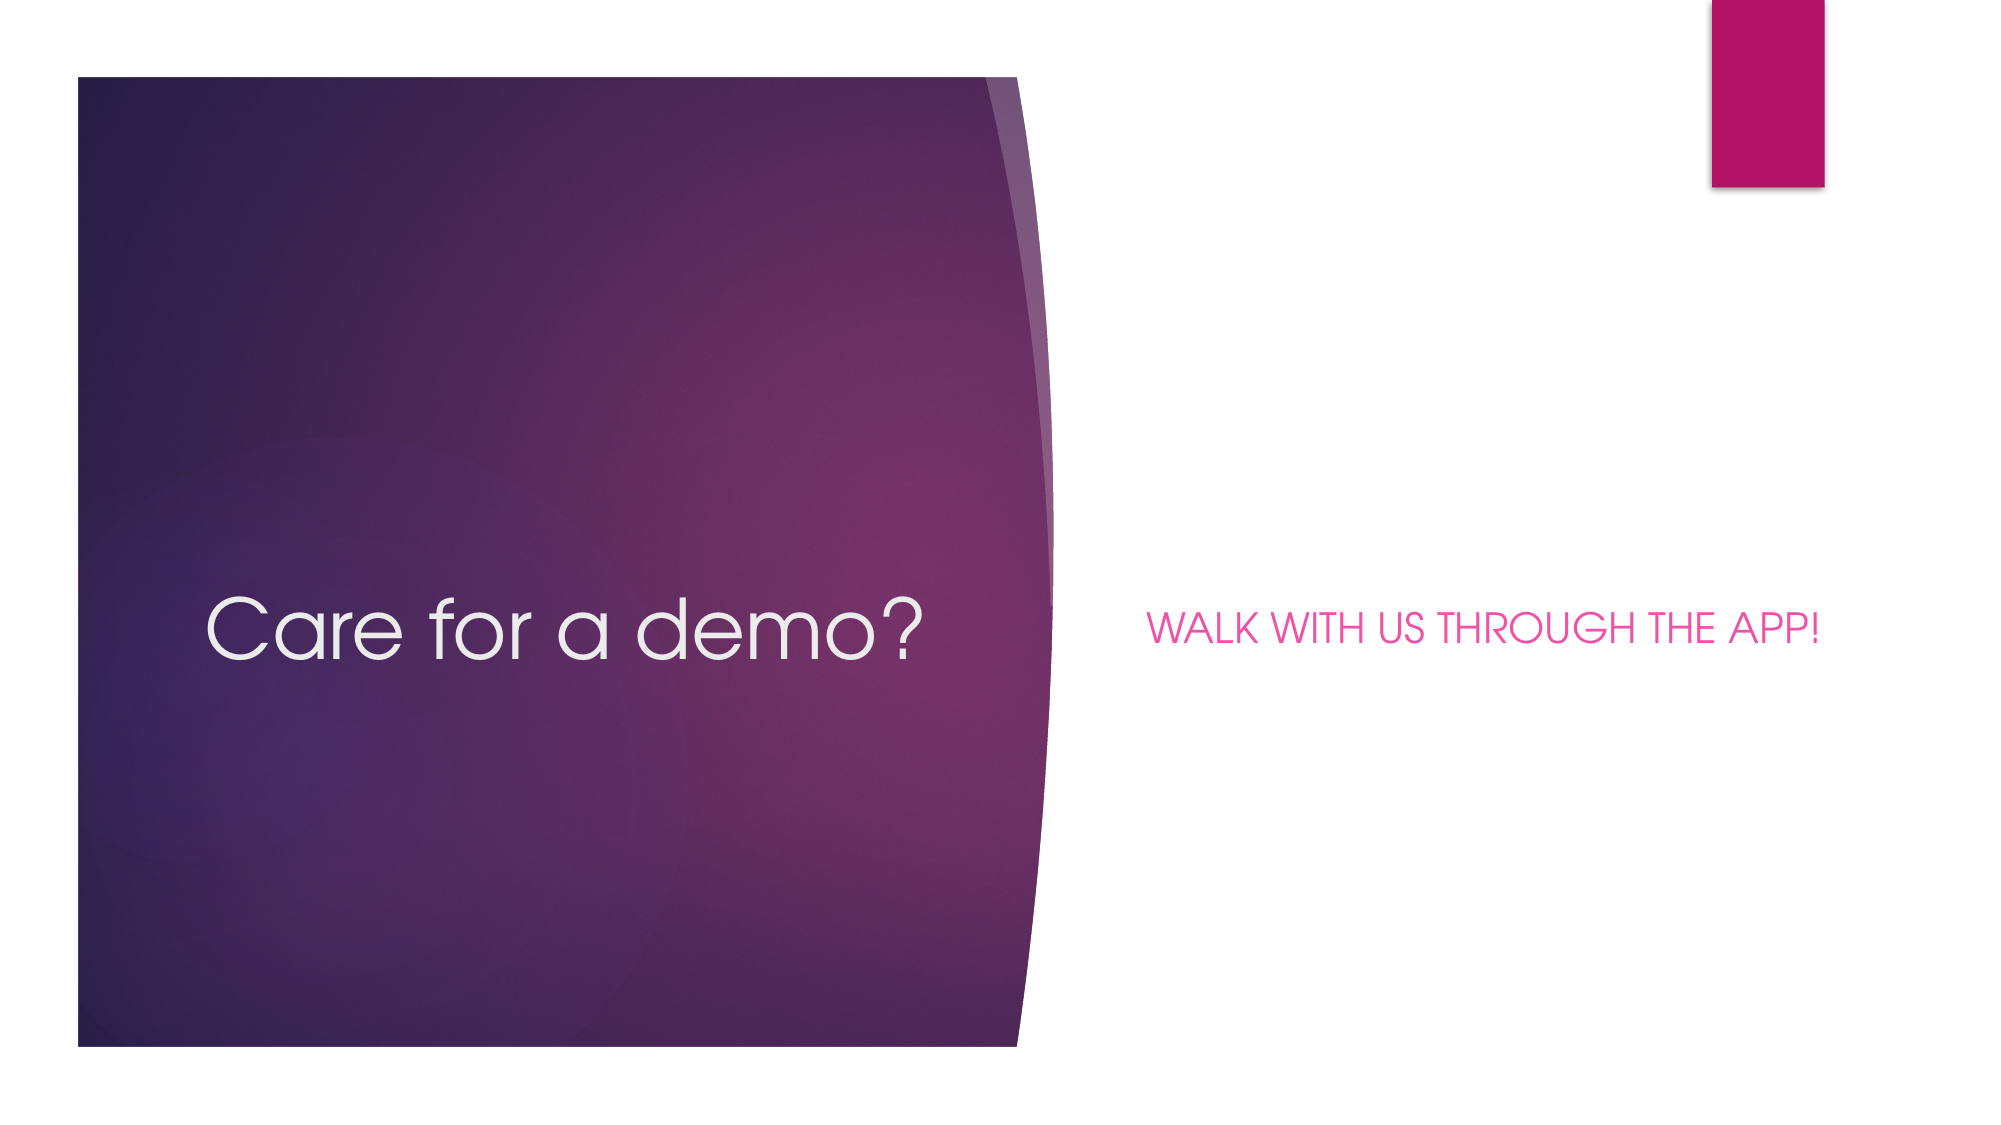

Walk with us through the app!
# Care for a demo?